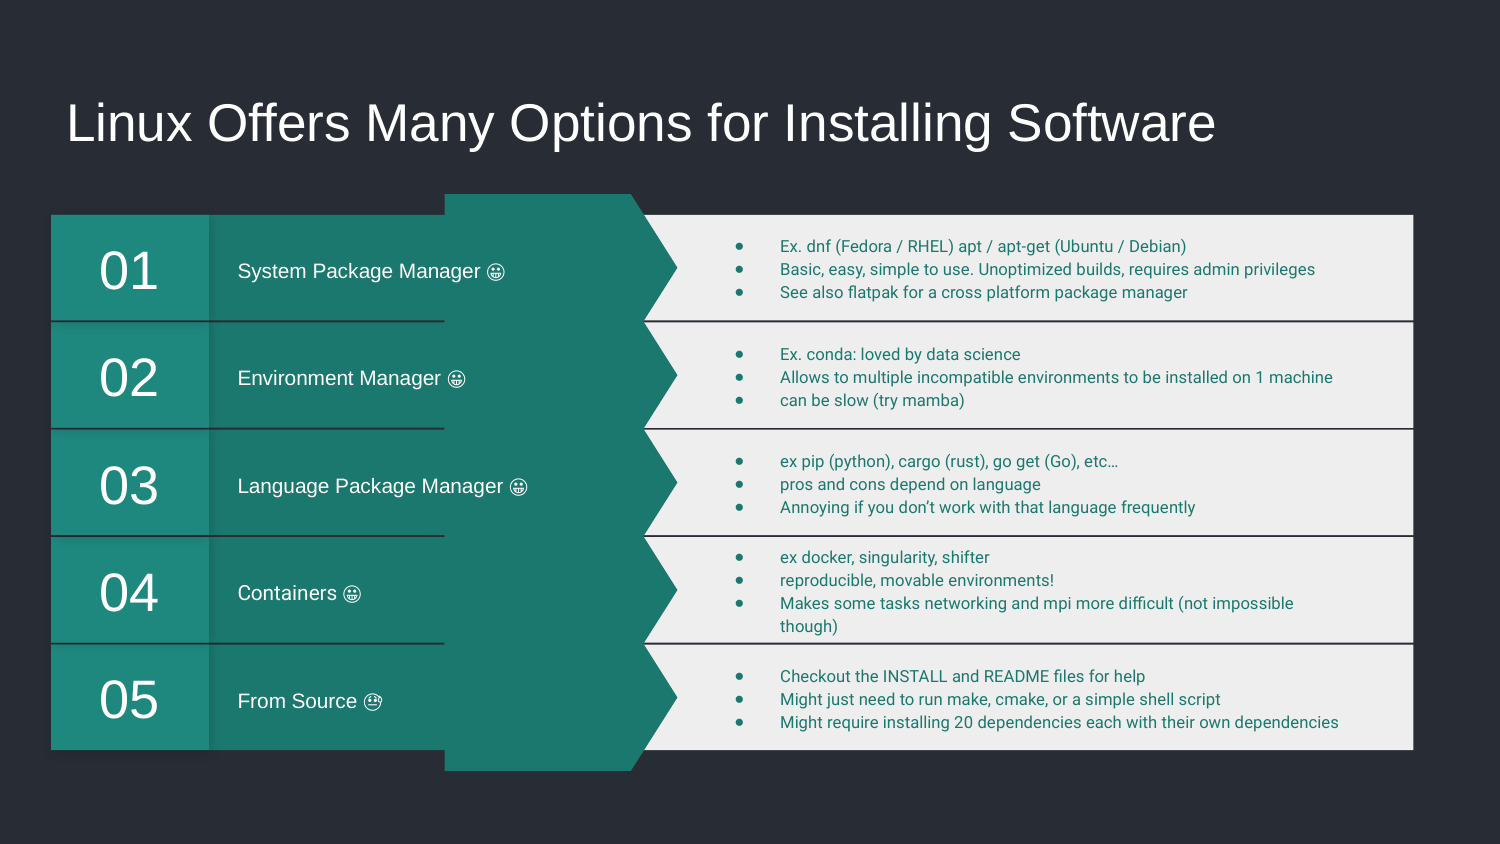

# Linux Offers Many Options for Installing Software

01

Ex. dnf (Fedora / RHEL) apt / apt-get (Ubuntu / Debian)
Basic, easy, simple to use. Unoptimized builds, requires admin privileges
See also flatpak for a cross platform package manager
System Package Manager 😀

02

Ex. conda: loved by data science
Allows to multiple incompatible environments to be installed on 1 machine
can be slow (try mamba)
Environment Manager 😀

03

ex pip (python), cargo (rust), go get (Go), etc…
pros and cons depend on language
Annoying if you don’t work with that language frequently
Language Package Manager 😀

04

ex docker, singularity, shifter
reproducible, movable environments!
Makes some tasks networking and mpi more difficult (not impossible though)
Containers 😀

05

Checkout the INSTALL and README files for help
Might just need to run make, cmake, or a simple shell script
Might require installing 20 dependencies each with their own dependencies
From Source 😓